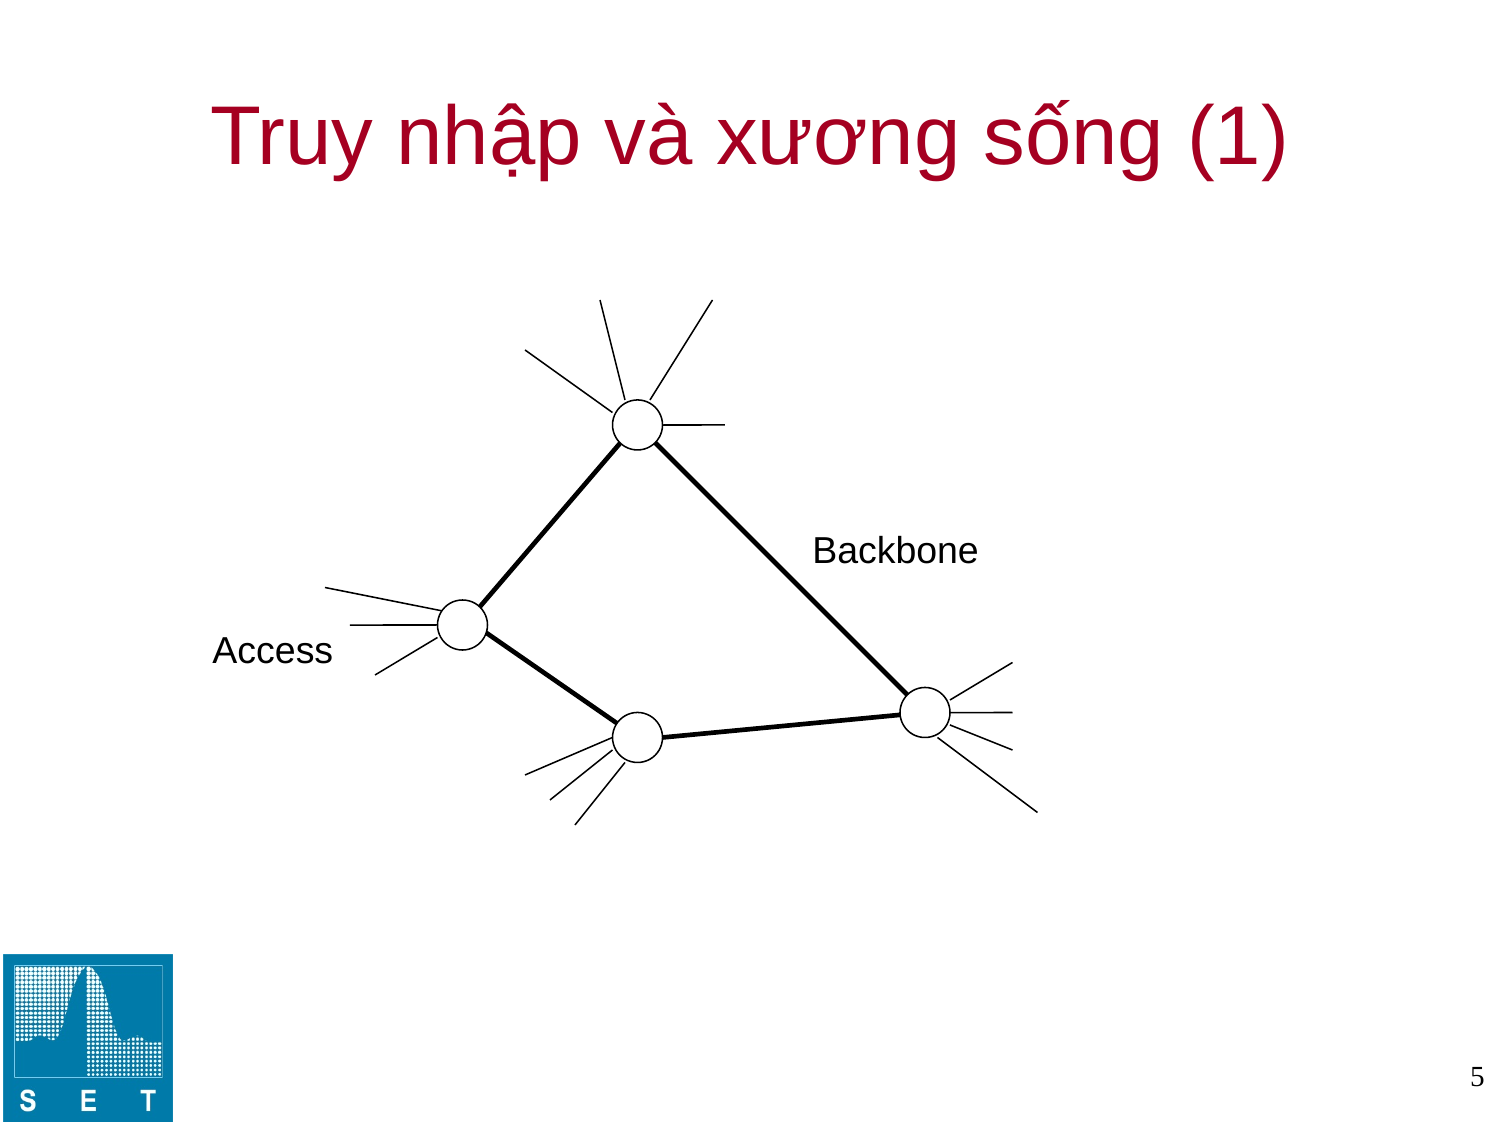

# Truy nhập và xương sống (1)

Backbone

Access

5